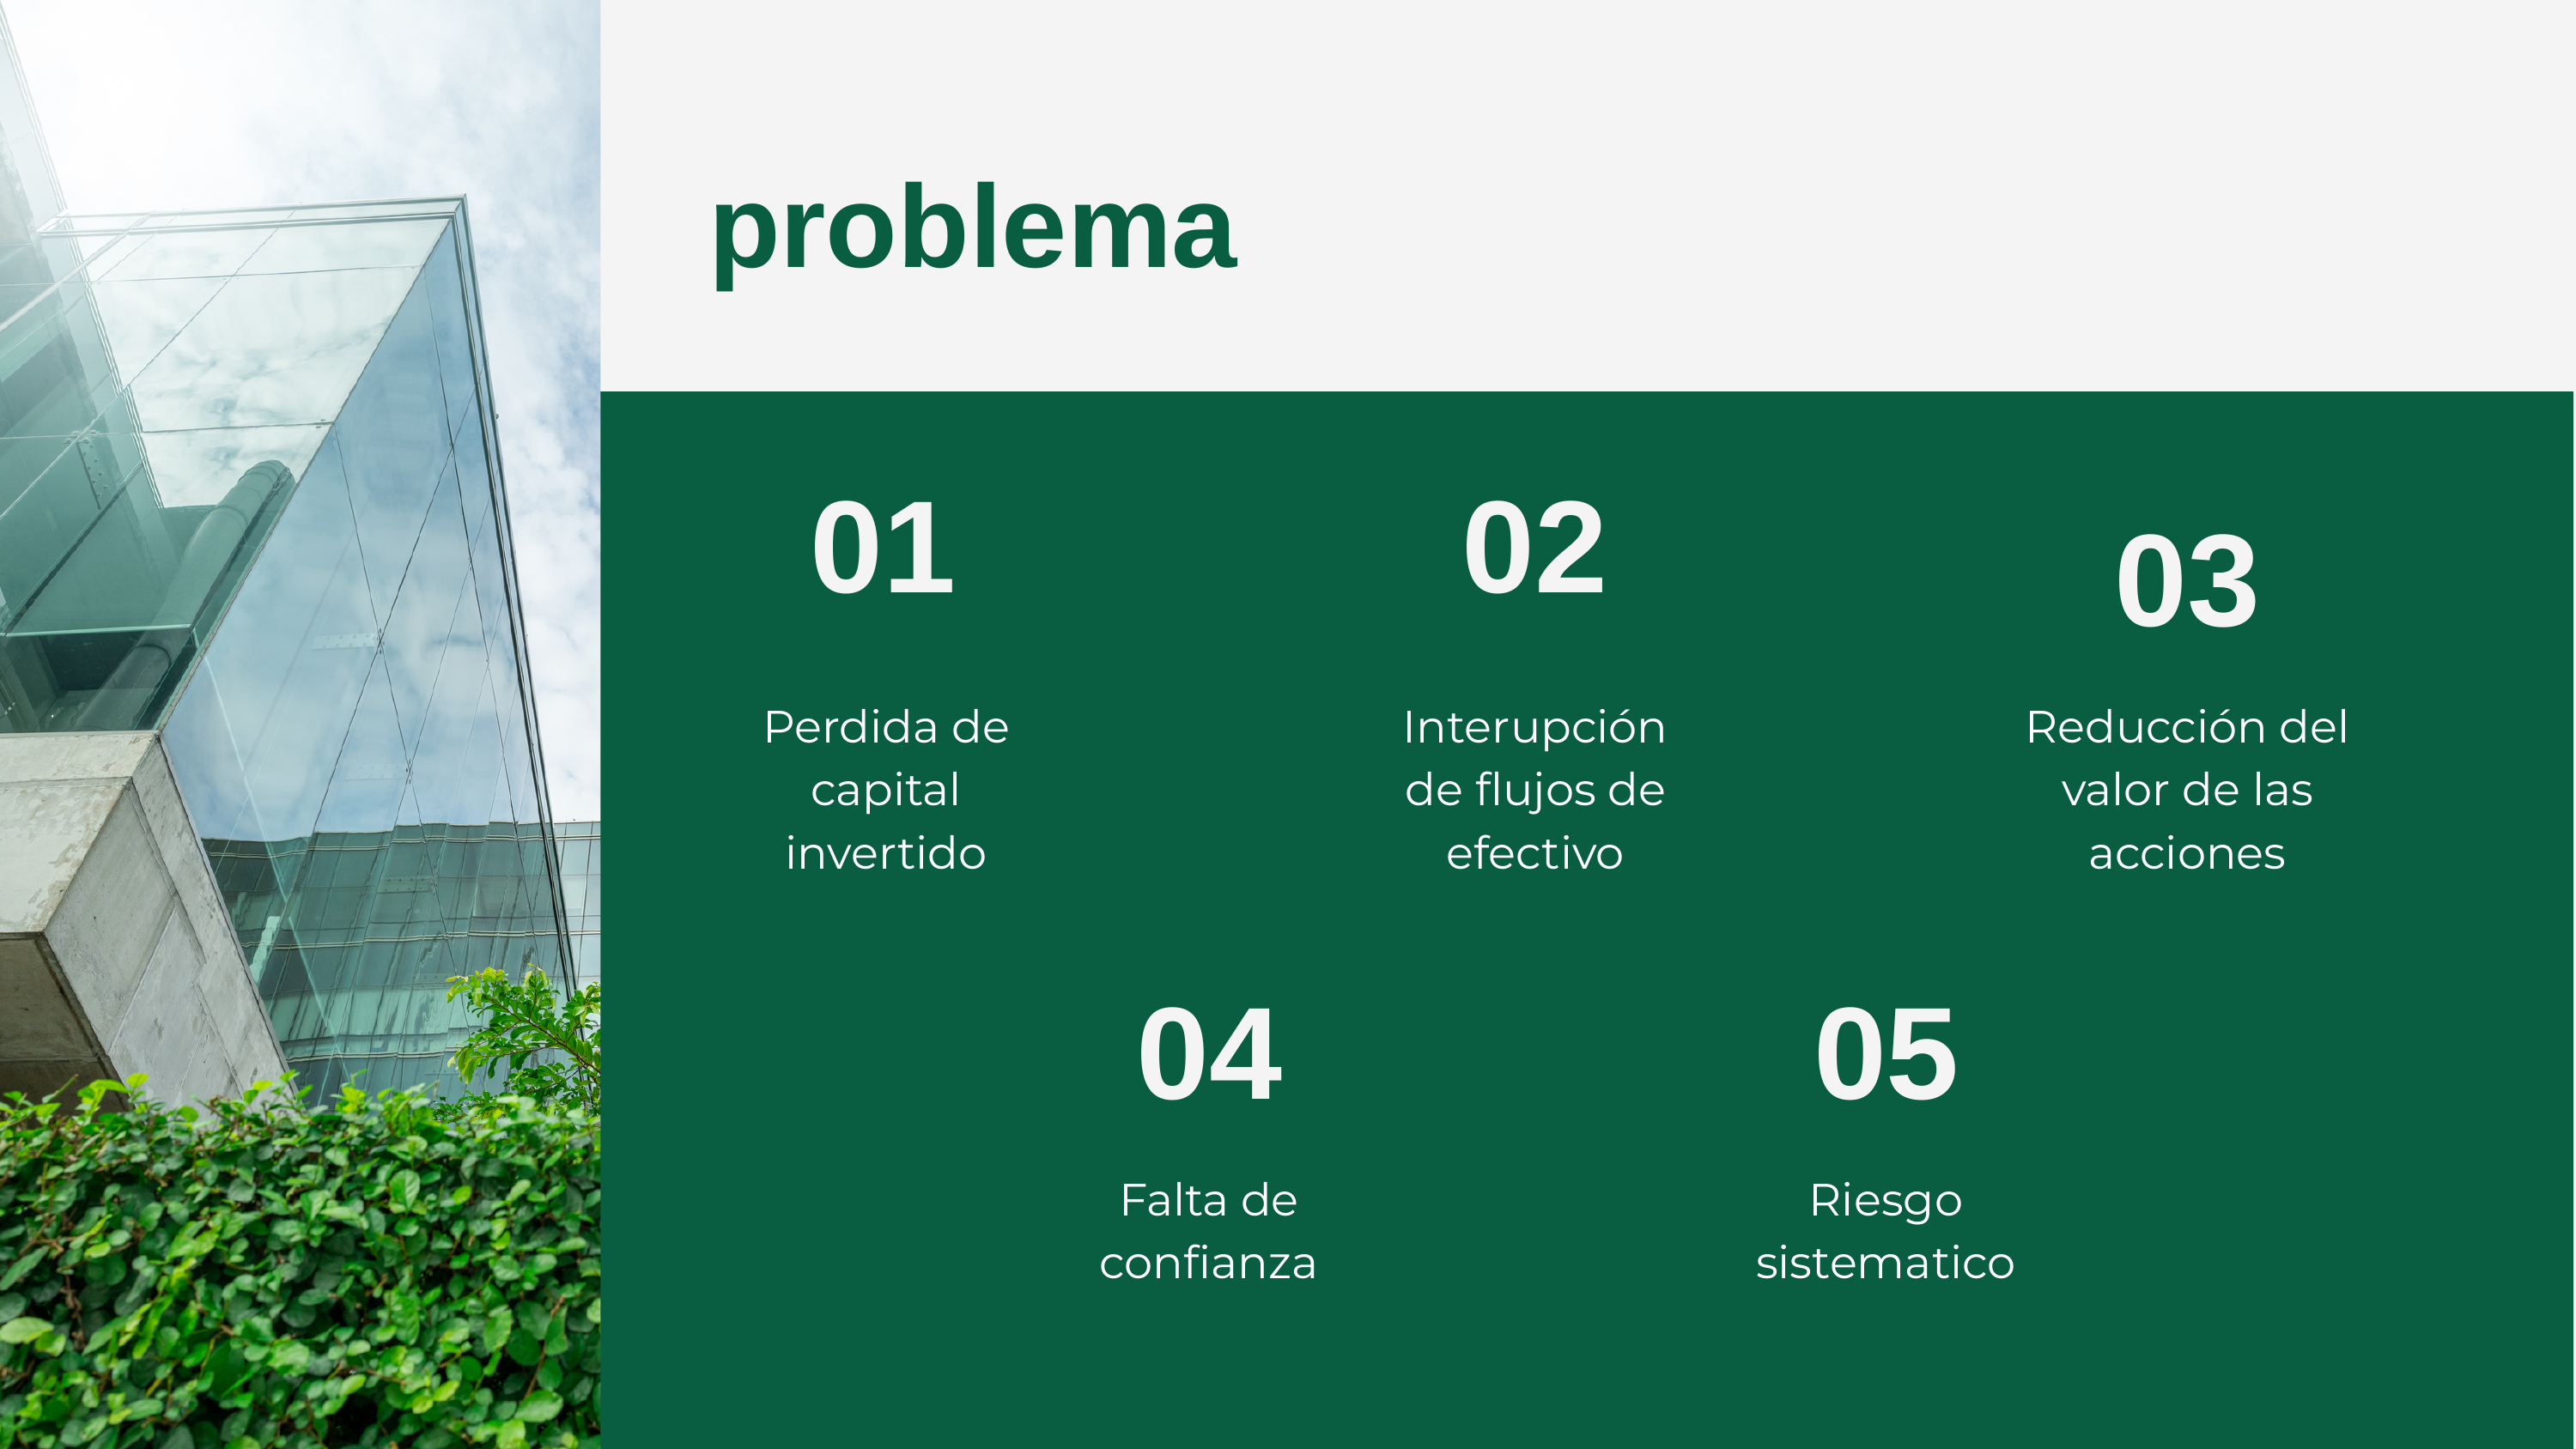

problema

01
02
03
Perdida de capital invertido
Interupción de flujos de efectivo
Reducción del valor de las acciones
04
05
Falta de confianza
Riesgo sistematico